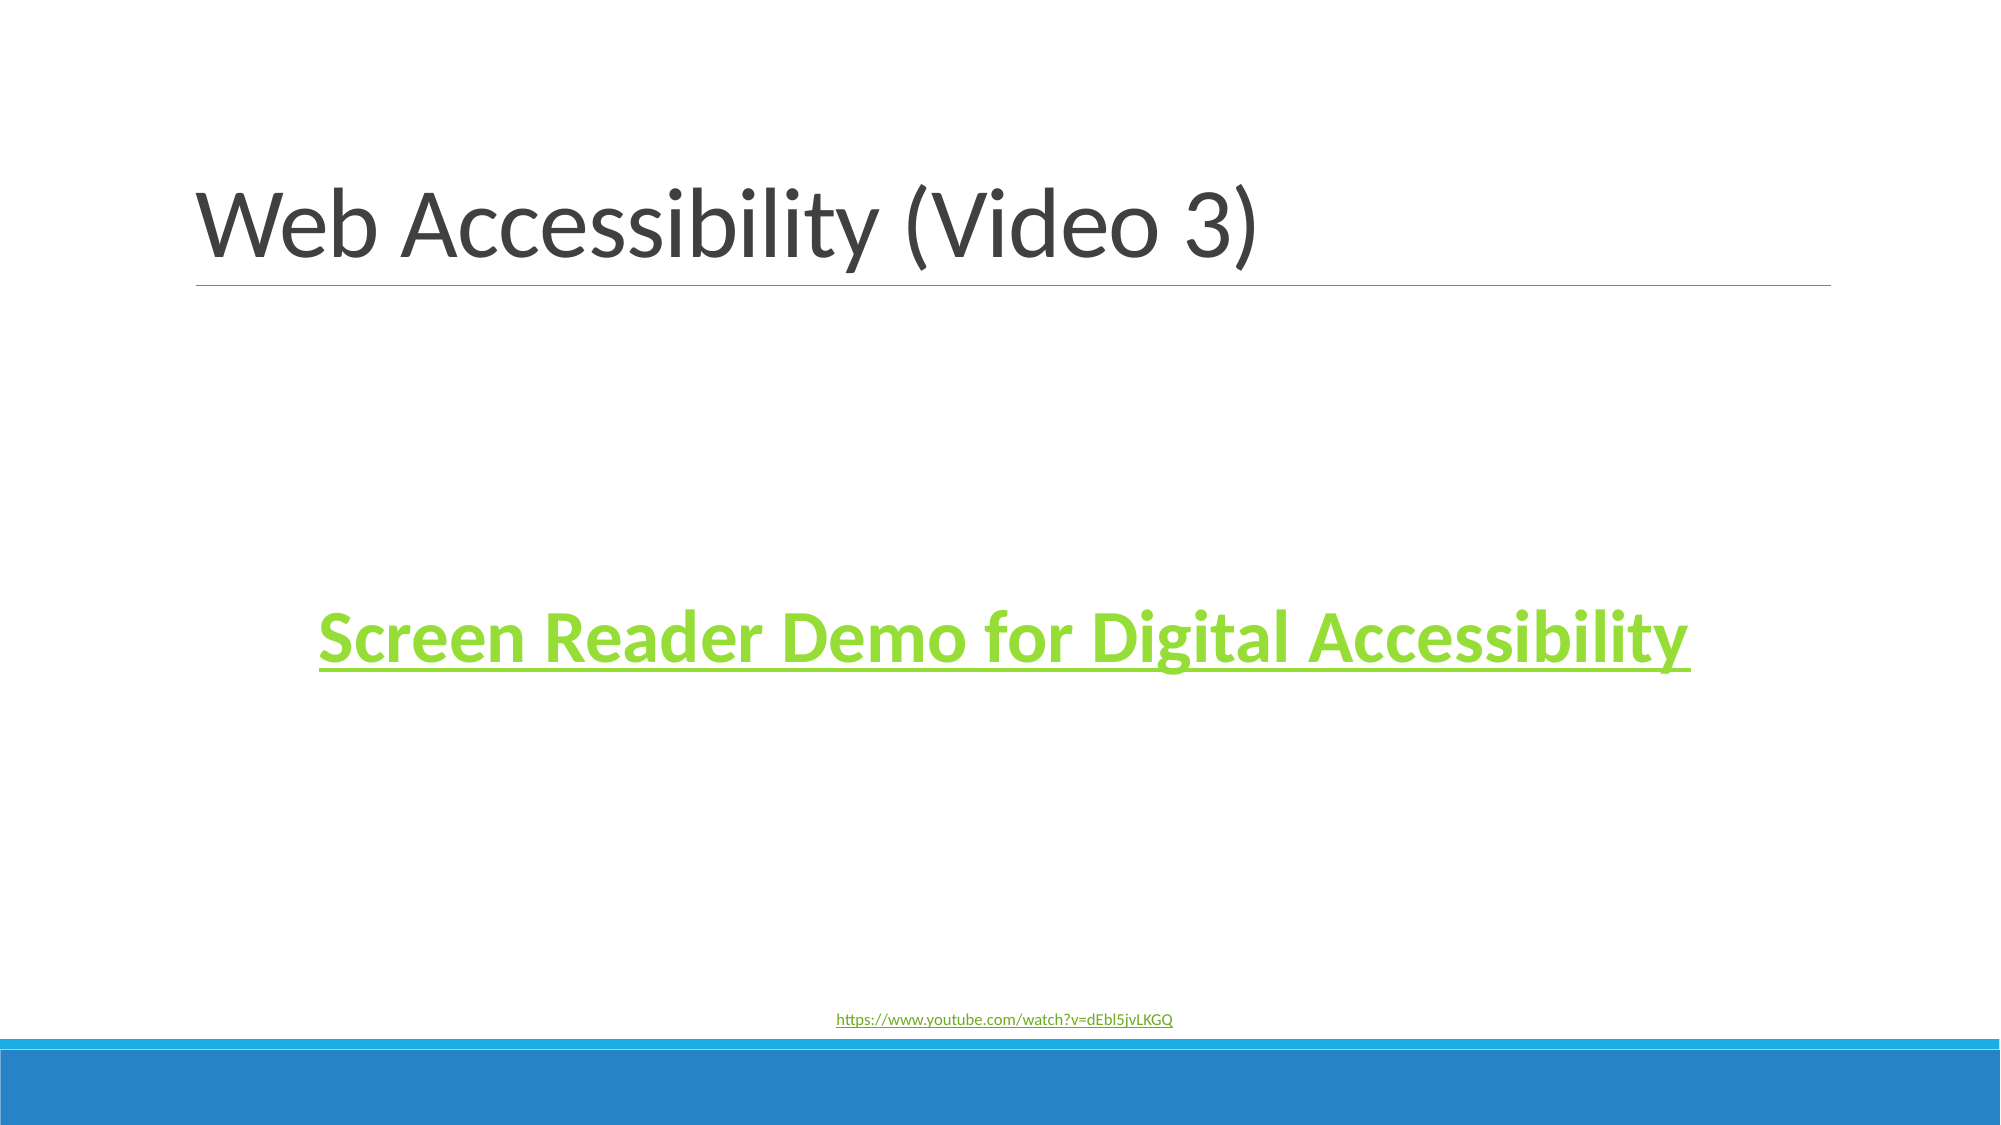

# Web Accessibility (Video 3)
Screen Reader Demo for Digital Accessibility
https://www.youtube.com/watch?v=dEbl5jvLKGQ